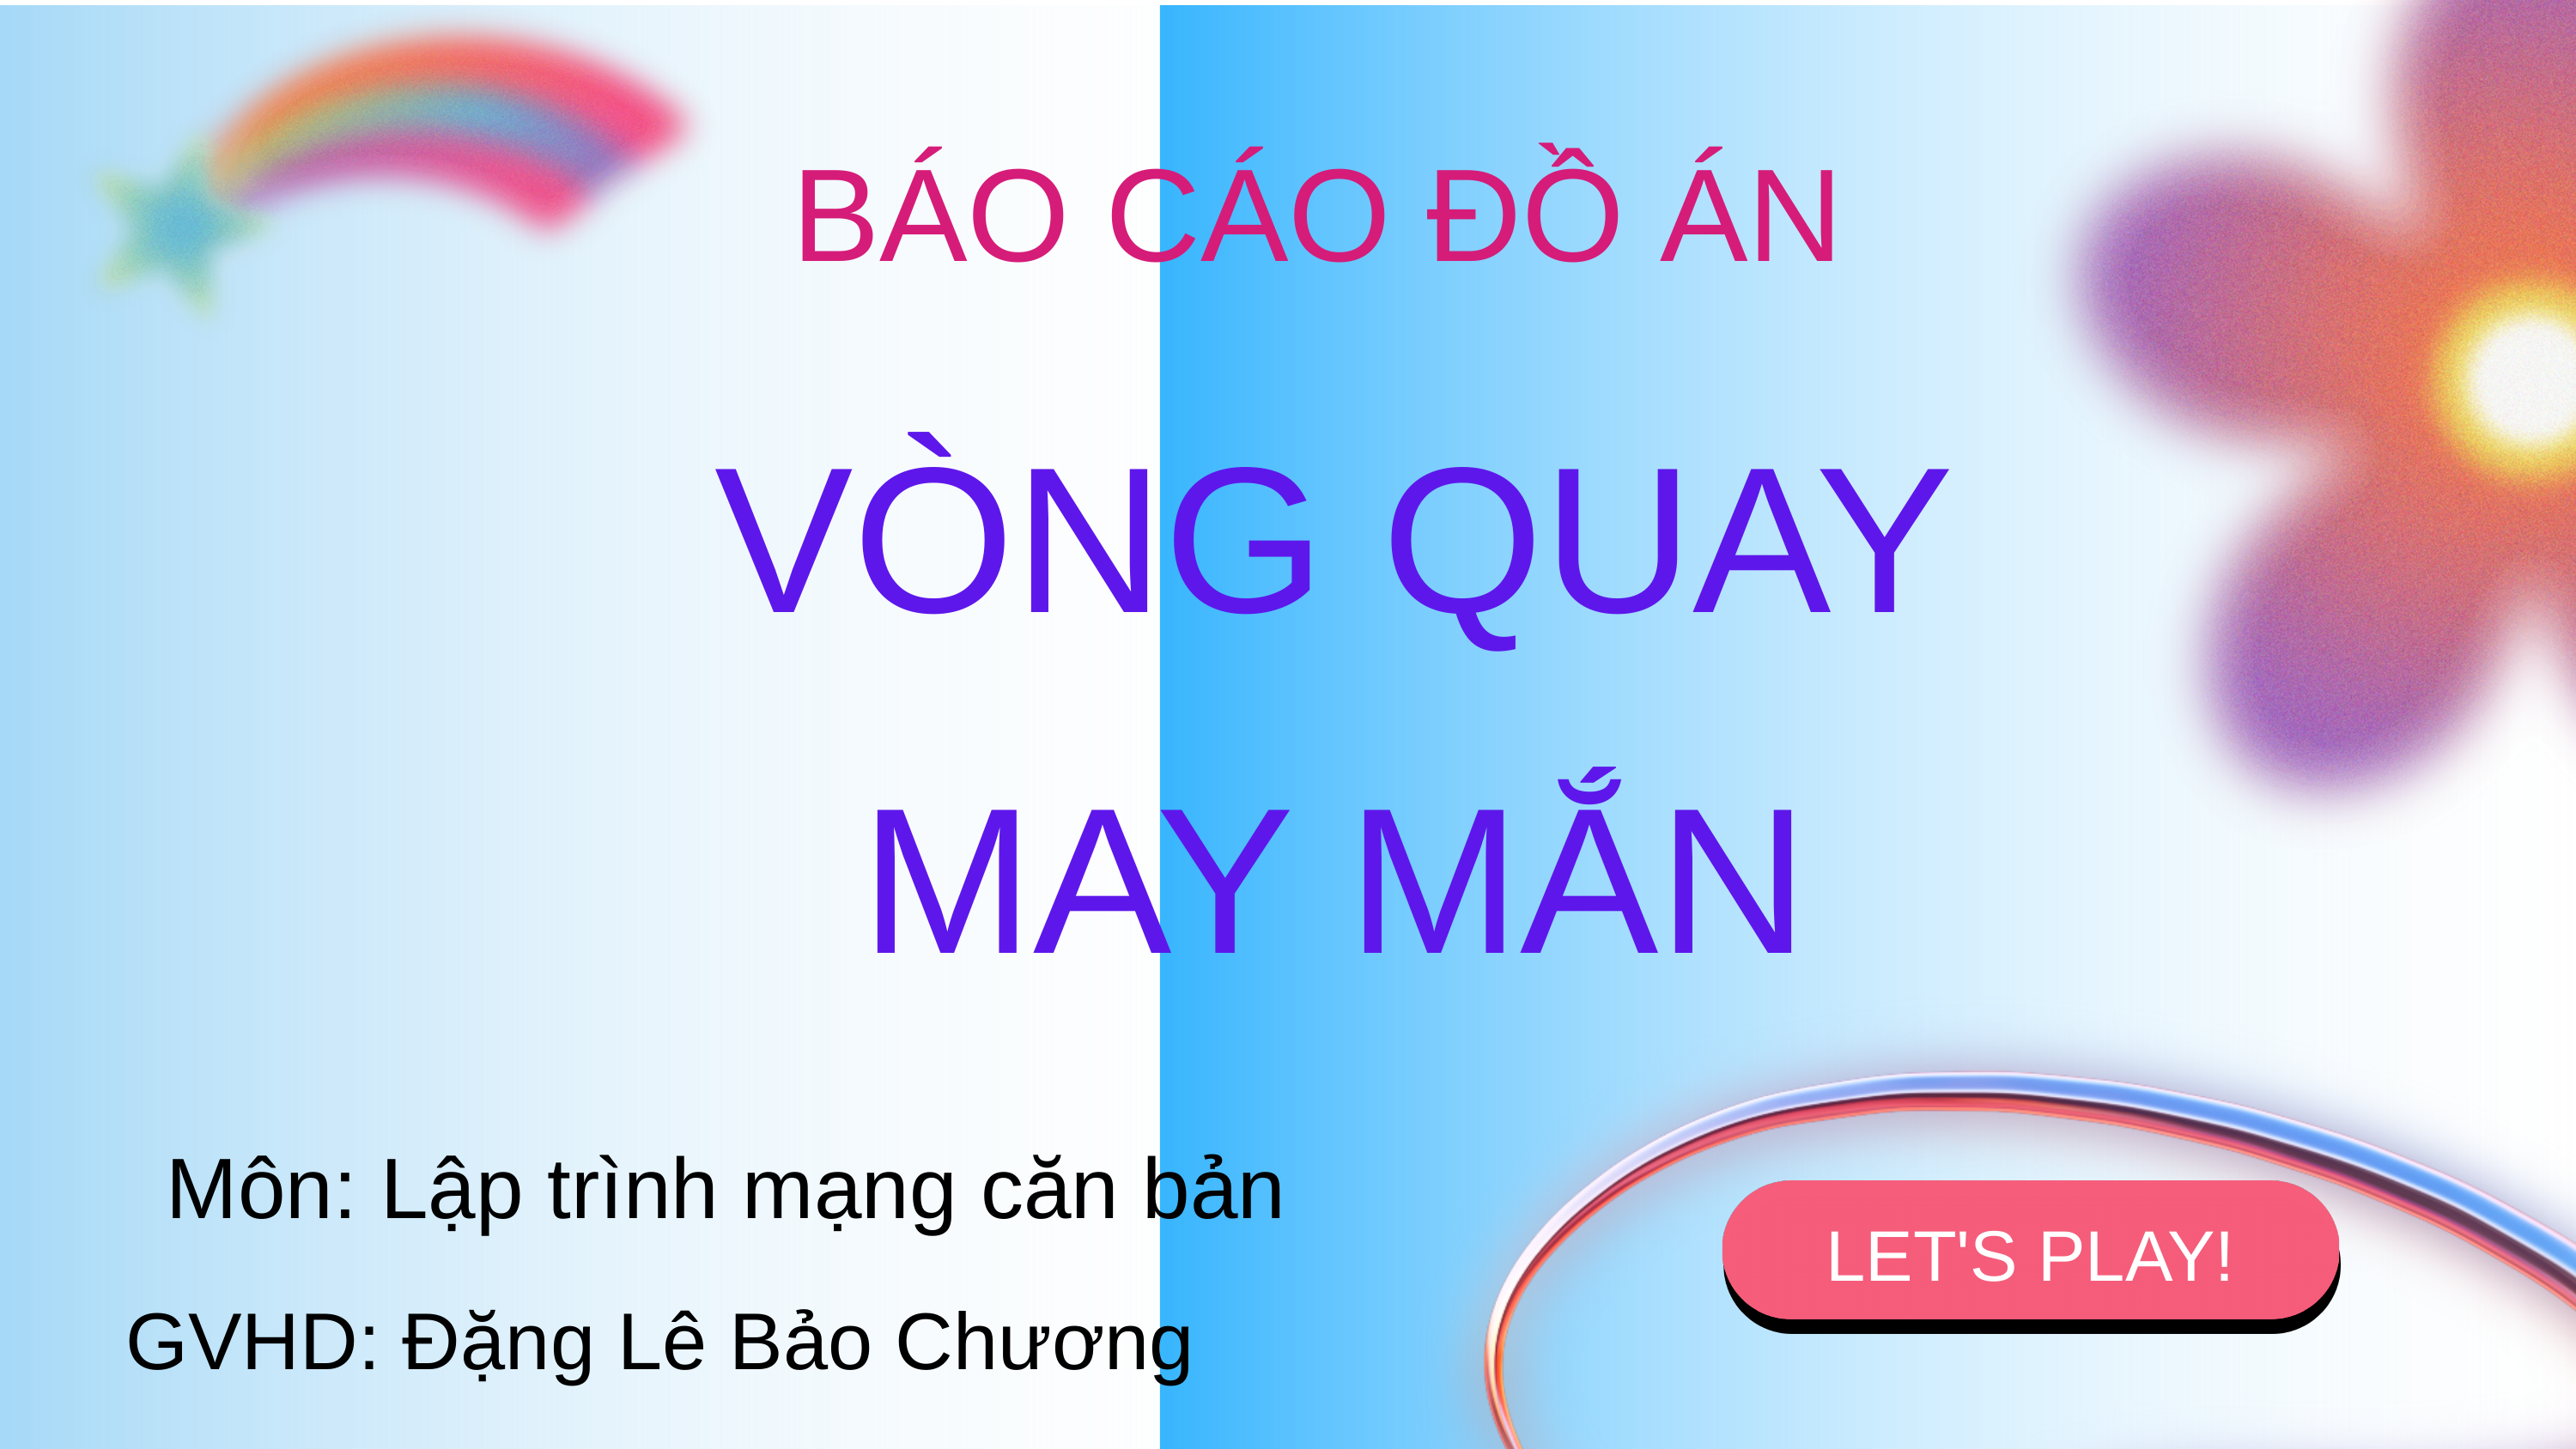

BÁO CÁO ĐỒ ÁN
VÒNG QUAY
MAY MẮN

Môn: Lập trình mạng căn bản

LET'S PLAY!
GVHD: Đặng Lê Bảo Chương